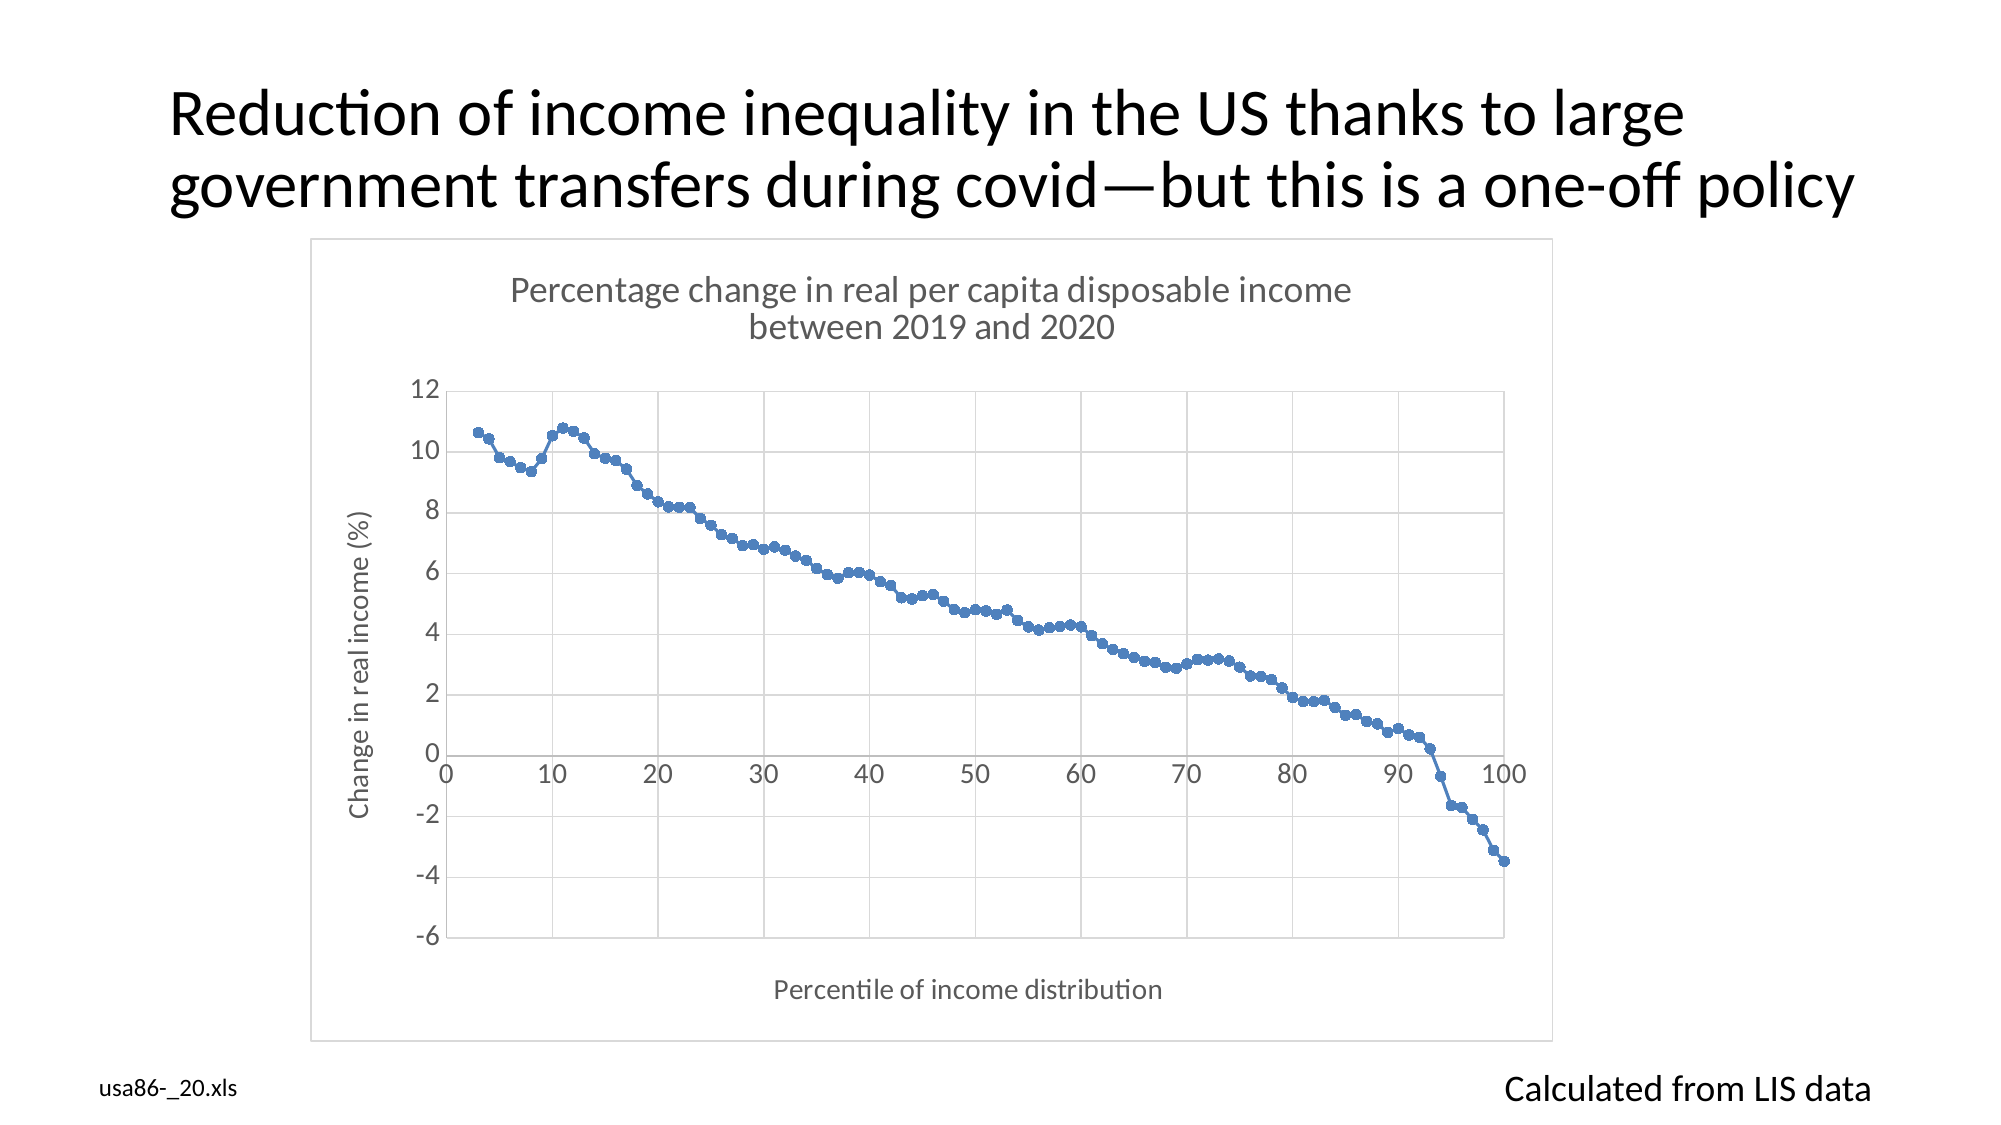

# Reduction of income inequality in the US thanks to large government transfers during covid—but this is a one-off policy

### Chart: Percentage change in real per capita disposable income between 2019 and 2020

| Category |  |
|---|---|
Calculated from LIS data
usa86-_20.xls